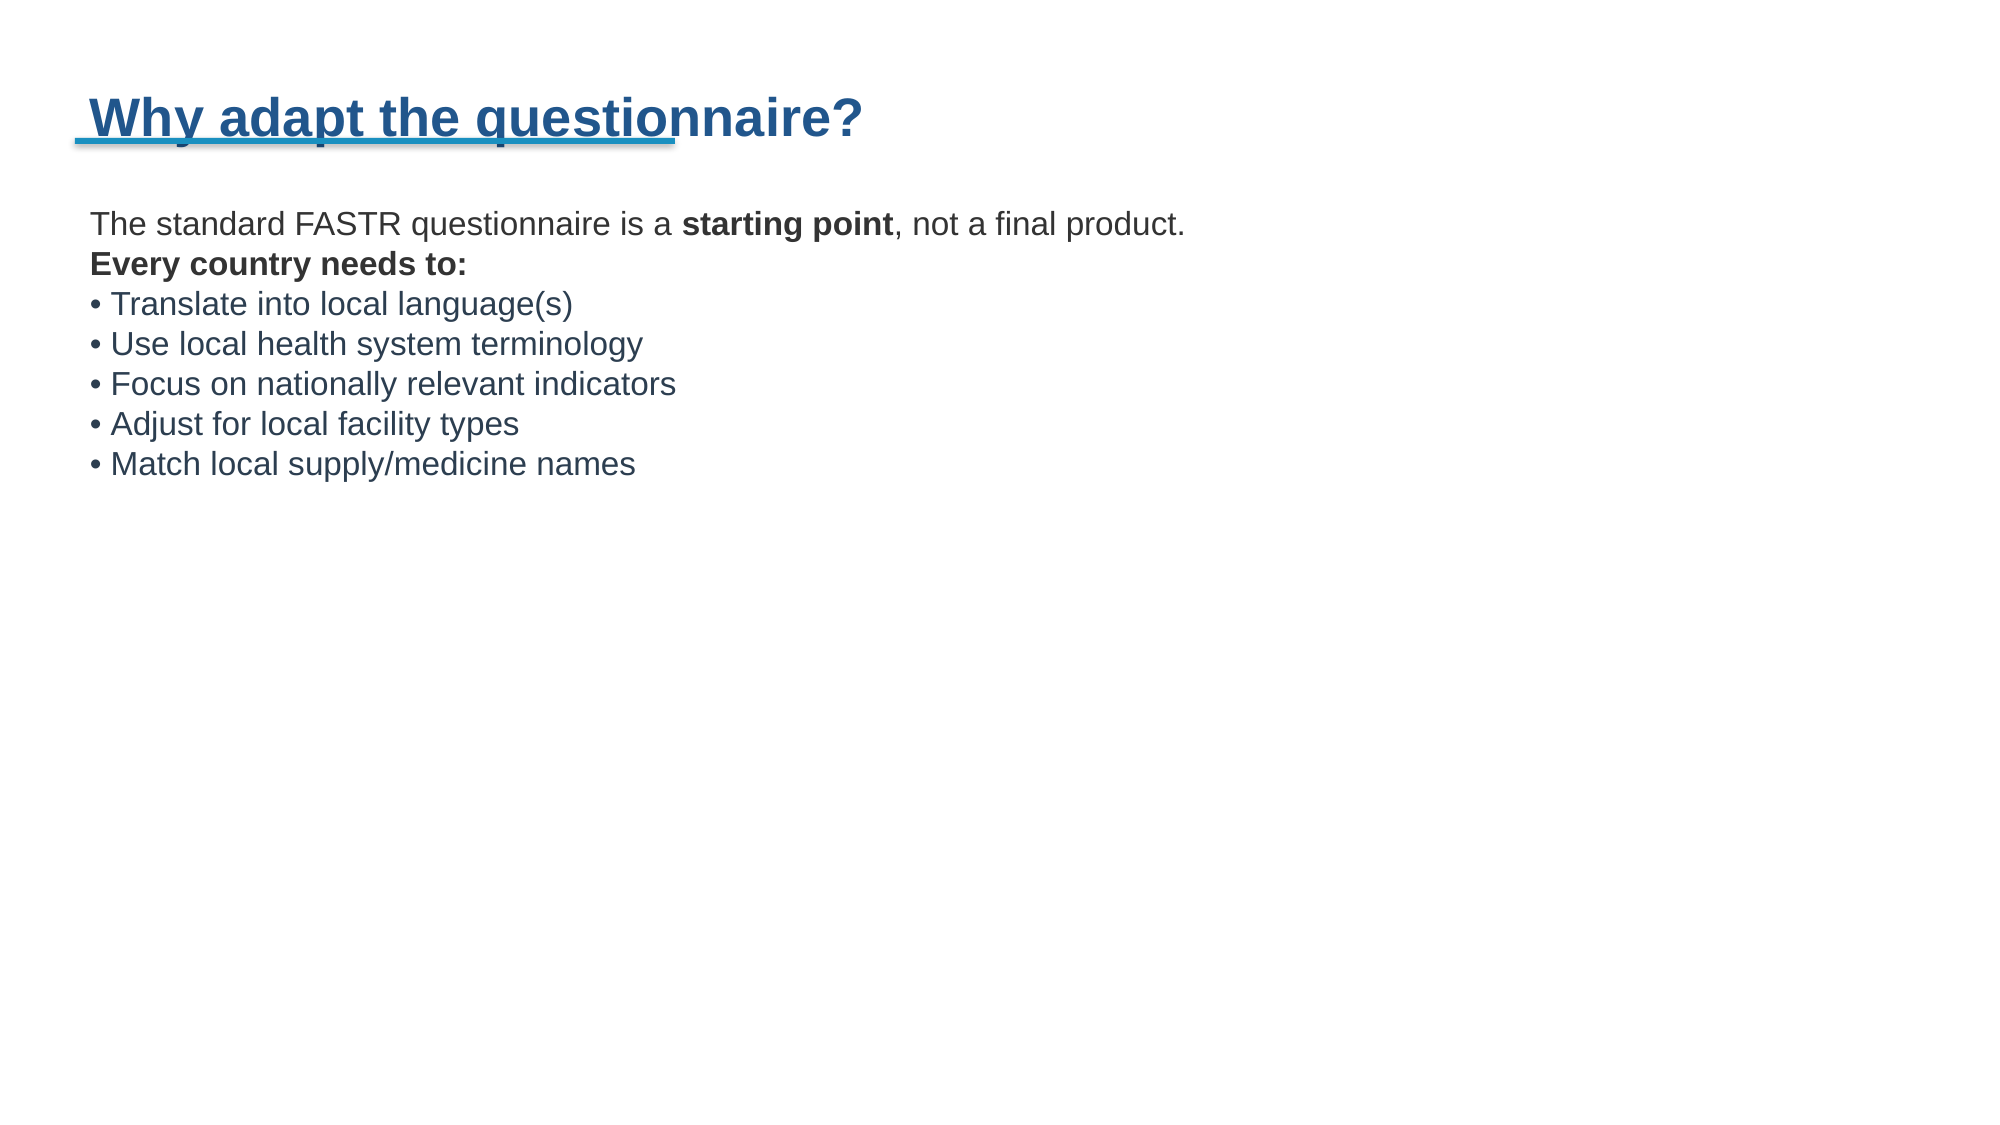

Why adapt the questionnaire?

The standard FASTR questionnaire is a starting point, not a final product.
Every country needs to:
• Translate into local language(s)
• Use local health system terminology
• Focus on nationally relevant indicators
• Adjust for local facility types
• Match local supply/medicine names